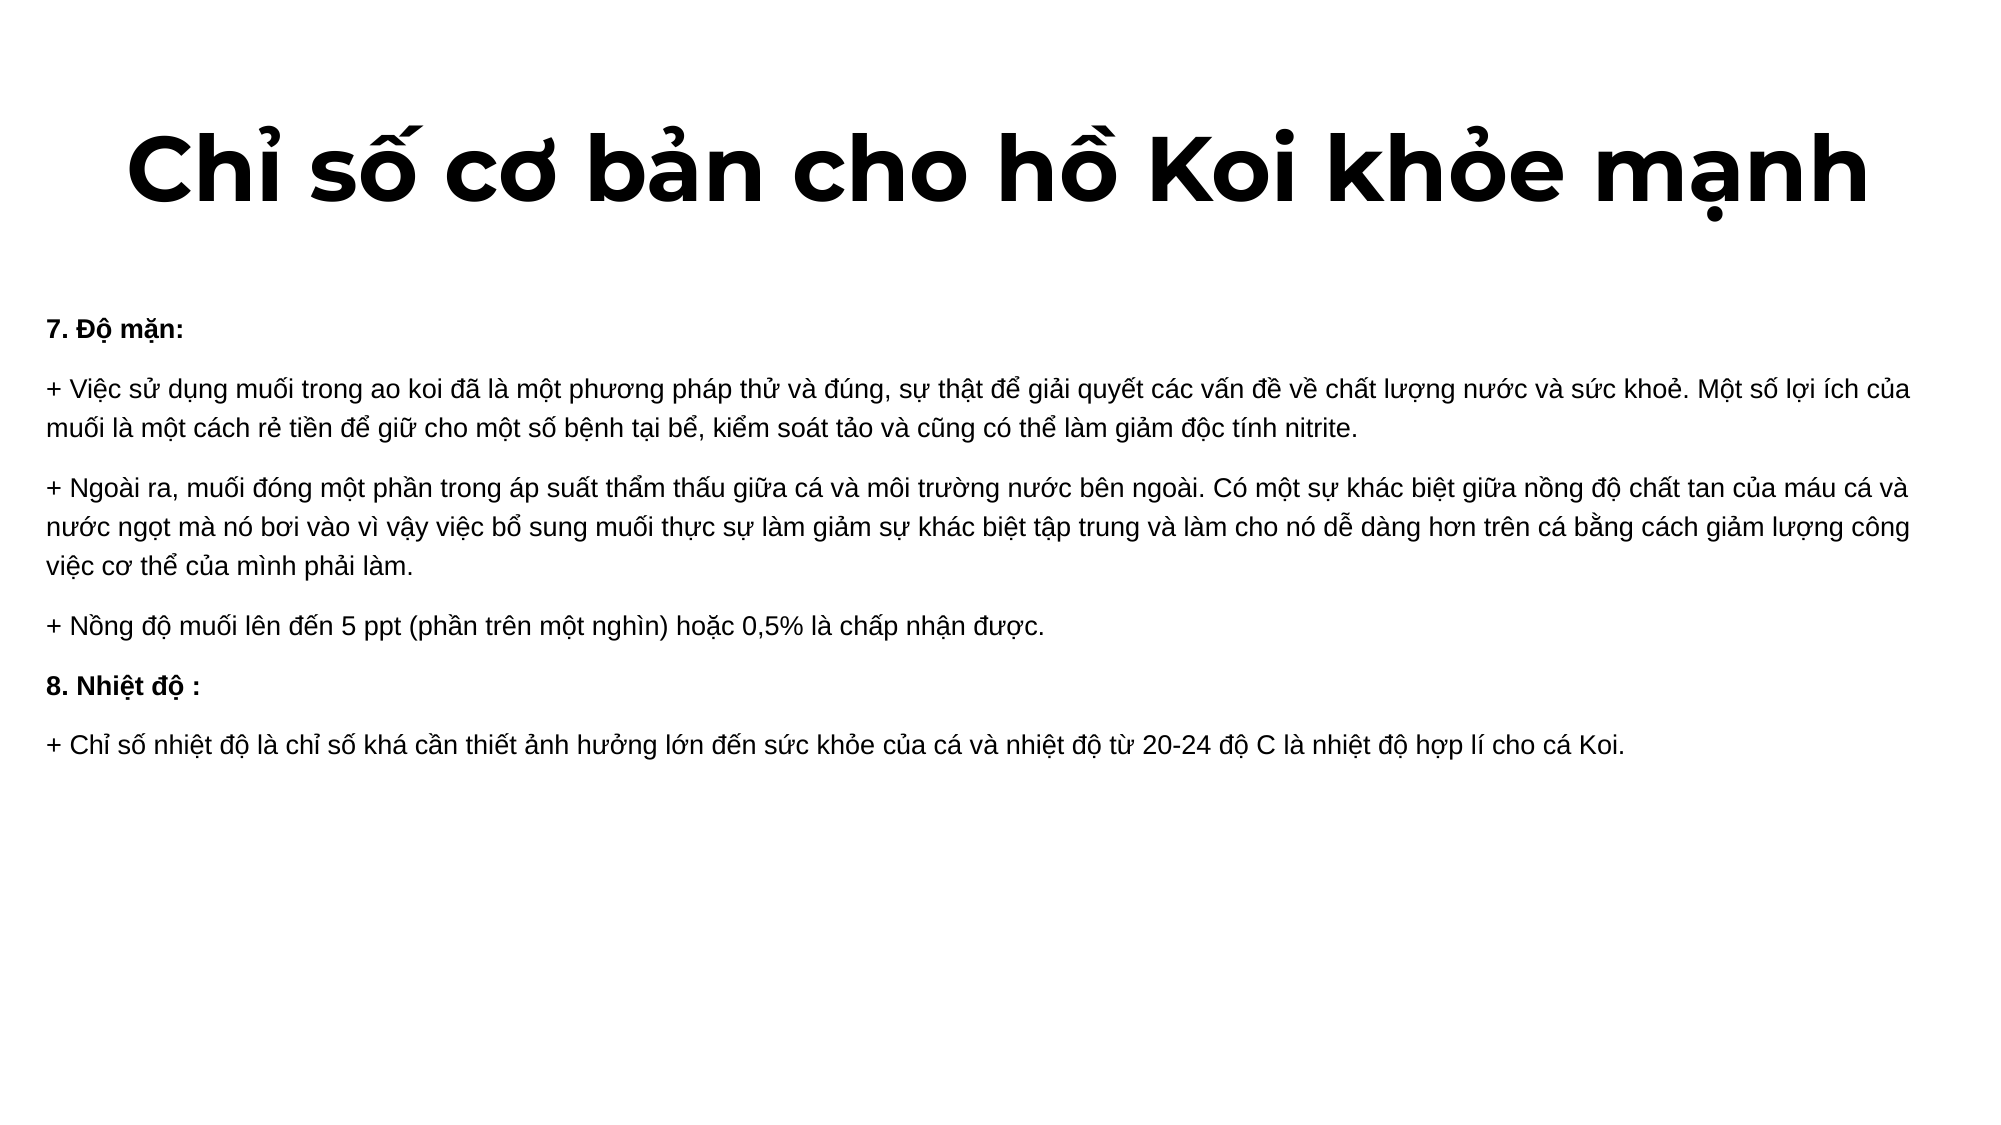

# Chỉ số cơ bản cho hồ Koi khỏe mạnh
7. Độ mặn:
+ Việc sử dụng muối trong ao koi đã là một phương pháp thử và đúng, sự thật để giải quyết các vấn đề về chất lượng nước và sức khoẻ. Một số lợi ích của muối là một cách rẻ tiền để giữ cho một số bệnh tại bể, kiểm soát tảo và cũng có thể làm giảm độc tính nitrite.
+ Ngoài ra, muối đóng một phần trong áp suất thẩm thấu giữa cá và môi trường nước bên ngoài. Có một sự khác biệt giữa nồng độ chất tan của máu cá và nước ngọt mà nó bơi vào vì vậy việc bổ sung muối thực sự làm giảm sự khác biệt tập trung và làm cho nó dễ dàng hơn trên cá bằng cách giảm lượng công việc cơ thể của mình phải làm.
+ Nồng độ muối lên đến 5 ppt (phần trên một nghìn) hoặc 0,5% là chấp nhận được.
8. Nhiệt độ :
+ Chỉ số nhiệt độ là chỉ số khá cần thiết ảnh hưởng lớn đến sức khỏe của cá và nhiệt độ từ 20-24 độ C là nhiệt độ hợp lí cho cá Koi.